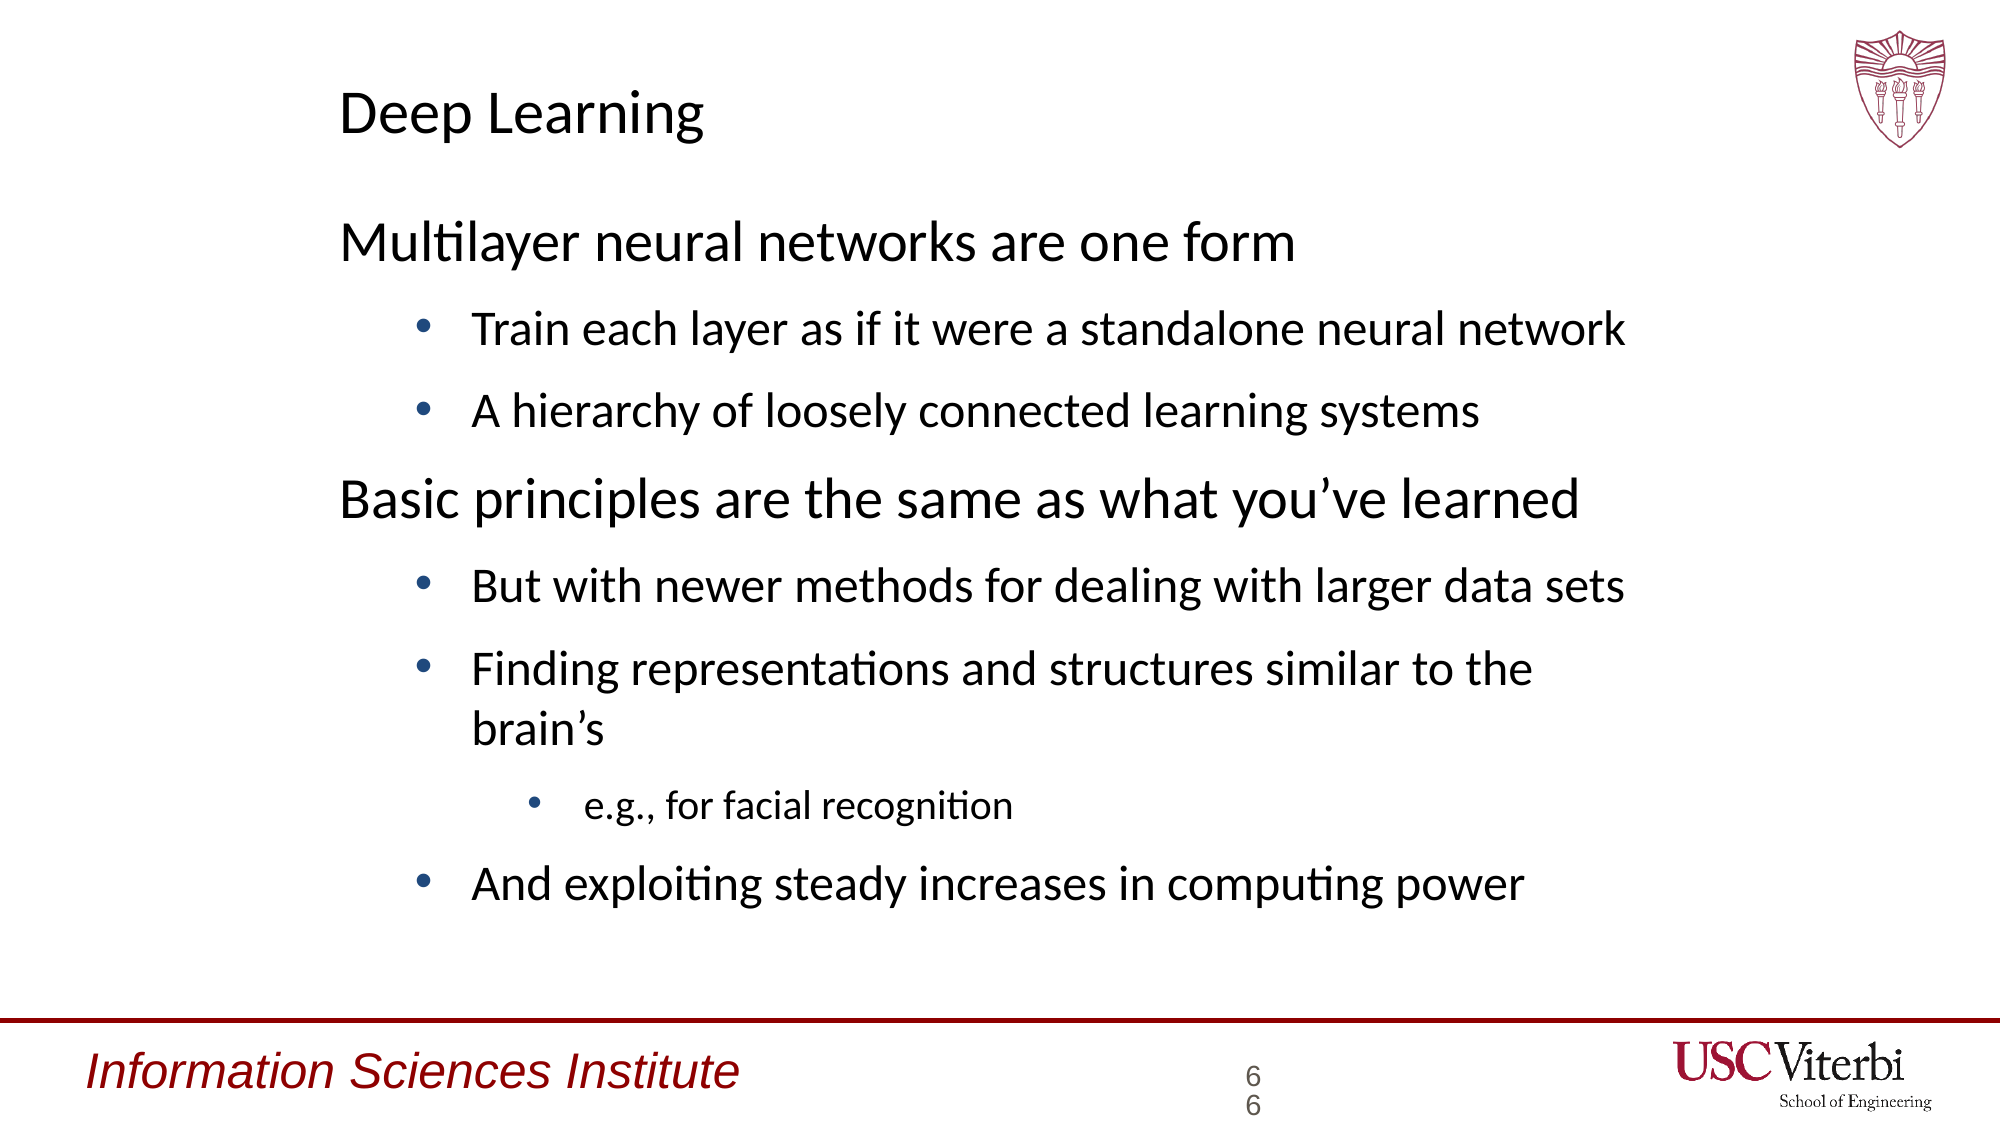

# Deep Learning
Multilayer neural networks are one form
Train each layer as if it were a standalone neural network
A hierarchy of loosely connected learning systems
Basic principles are the same as what you’ve learned
But with newer methods for dealing with larger data sets
Finding representations and structures similar to the brain’s
e.g., for facial recognition
And exploiting steady increases in computing power
66